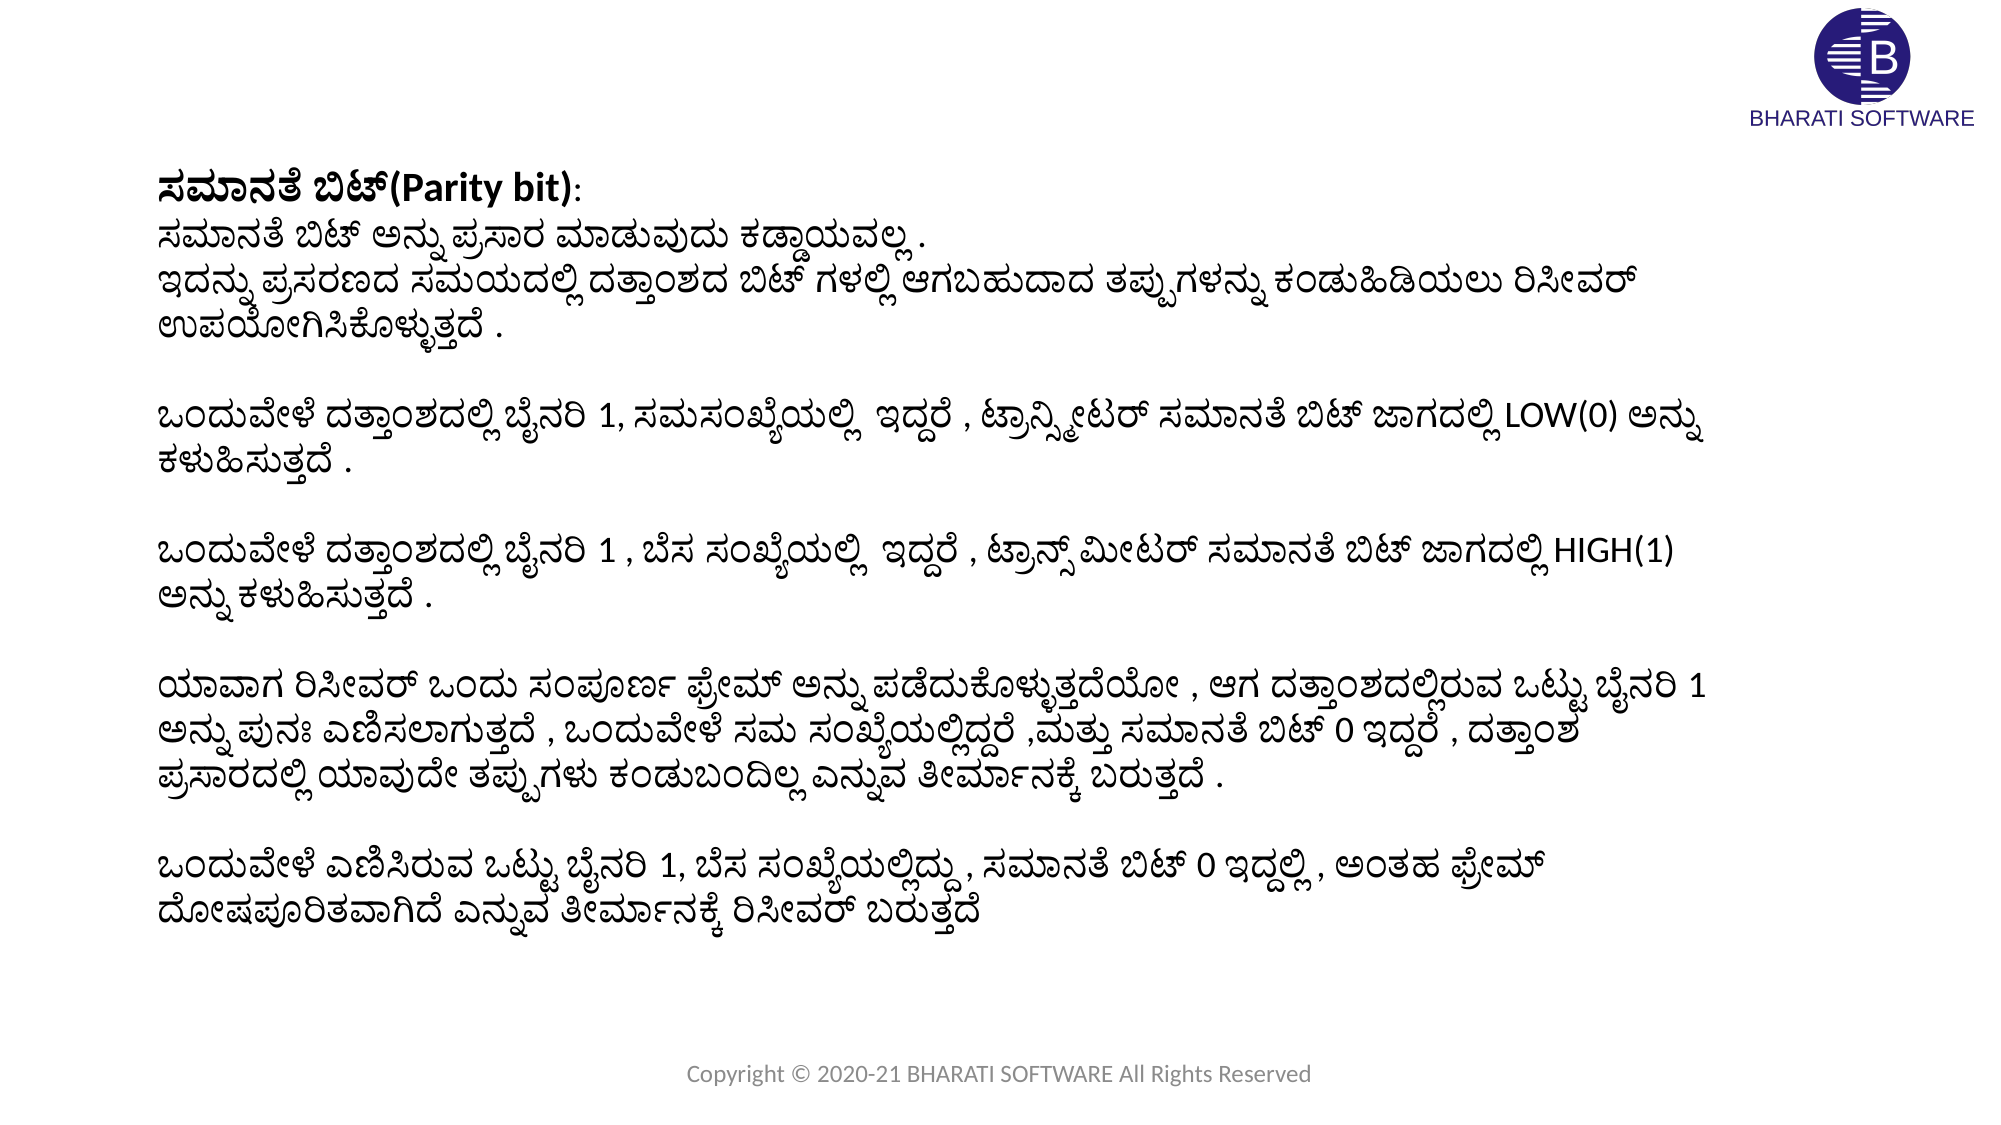

ಸಮಾನತೆ ಬಿಟ್(Parity bit):
ಸಮಾನತೆ ಬಿಟ್ ಅನ್ನು ಪ್ರಸಾರ ಮಾಡುವುದು ಕಡ್ಡಾಯವಲ್ಲ .
ಇದನ್ನು ಪ್ರಸರಣದ ಸಮಯದಲ್ಲಿ ದತ್ತಾಂಶದ ಬಿಟ್ ಗಳಲ್ಲಿ ಆಗಬಹುದಾದ ತಪ್ಪುಗಳನ್ನು ಕಂಡುಹಿಡಿಯಲು ರಿಸೀವರ್ ಉಪಯೋಗಿಸಿಕೊಳ್ಳುತ್ತದೆ .

ಒಂದುವೇಳೆ ದತ್ತಾಂಶದಲ್ಲಿ ಬೈನರಿ 1, ಸಮಸಂಖ್ಯೆಯಲ್ಲಿ  ಇದ್ದರೆ , ಟ್ರಾನ್ಸ್ಮೀಟರ್ ಸಮಾನತೆ ಬಿಟ್ ಜಾಗದಲ್ಲಿ LOW(0) ಅನ್ನು ಕಳುಹಿಸುತ್ತದೆ .

ಒಂದುವೇಳೆ ದತ್ತಾಂಶದಲ್ಲಿ ಬೈನರಿ 1 , ಬೆಸ ಸಂಖ್ಯೆಯಲ್ಲಿ  ಇದ್ದರೆ , ಟ್ರಾನ್ಸ್ ಮೀಟರ್ ಸಮಾನತೆ ಬಿಟ್ ಜಾಗದಲ್ಲಿ HIGH(1) ಅನ್ನು ಕಳುಹಿಸುತ್ತದೆ .

ಯಾವಾಗ ರಿಸೀವರ್ ಒಂದು ಸಂಪೂರ್ಣ ಫ್ರೇಮ್ ಅನ್ನು ಪಡೆದುಕೊಳ್ಳುತ್ತದೆಯೋ , ಆಗ ದತ್ತಾಂಶದಲ್ಲಿರುವ ಒಟ್ಟು ಬೈನರಿ 1 ಅನ್ನು ಪುನಃ ಎಣಿಸಲಾಗುತ್ತದೆ , ಒಂದುವೇಳೆ ಸಮ ಸಂಖ್ಯೆಯಲ್ಲಿದ್ದರೆ ,ಮತ್ತು ಸಮಾನತೆ ಬಿಟ್ 0 ಇದ್ದರೆ , ದತ್ತಾಂಶ ಪ್ರಸಾರದಲ್ಲಿ ಯಾವುದೇ ತಪ್ಪುಗಳು ಕಂಡುಬಂದಿಲ್ಲ ಎನ್ನುವ ತೀರ್ಮಾನಕ್ಕೆ ಬರುತ್ತದೆ .

ಒಂದುವೇಳೆ ಎಣಿಸಿರುವ ಒಟ್ಟು ಬೈನರಿ 1, ಬೆಸ ಸಂಖ್ಯೆಯಲ್ಲಿದ್ದು , ಸಮಾನತೆ ಬಿಟ್ 0 ಇದ್ದಲ್ಲಿ , ಅಂತಹ ಫ್ರೇಮ್ ದೋಷಪೂರಿತವಾಗಿದೆ ಎನ್ನುವ ತೀರ್ಮಾನಕ್ಕೆ ರಿಸೀವರ್ ಬರುತ್ತದೆ
Copyright © 2020-21 BHARATI SOFTWARE All Rights Reserved